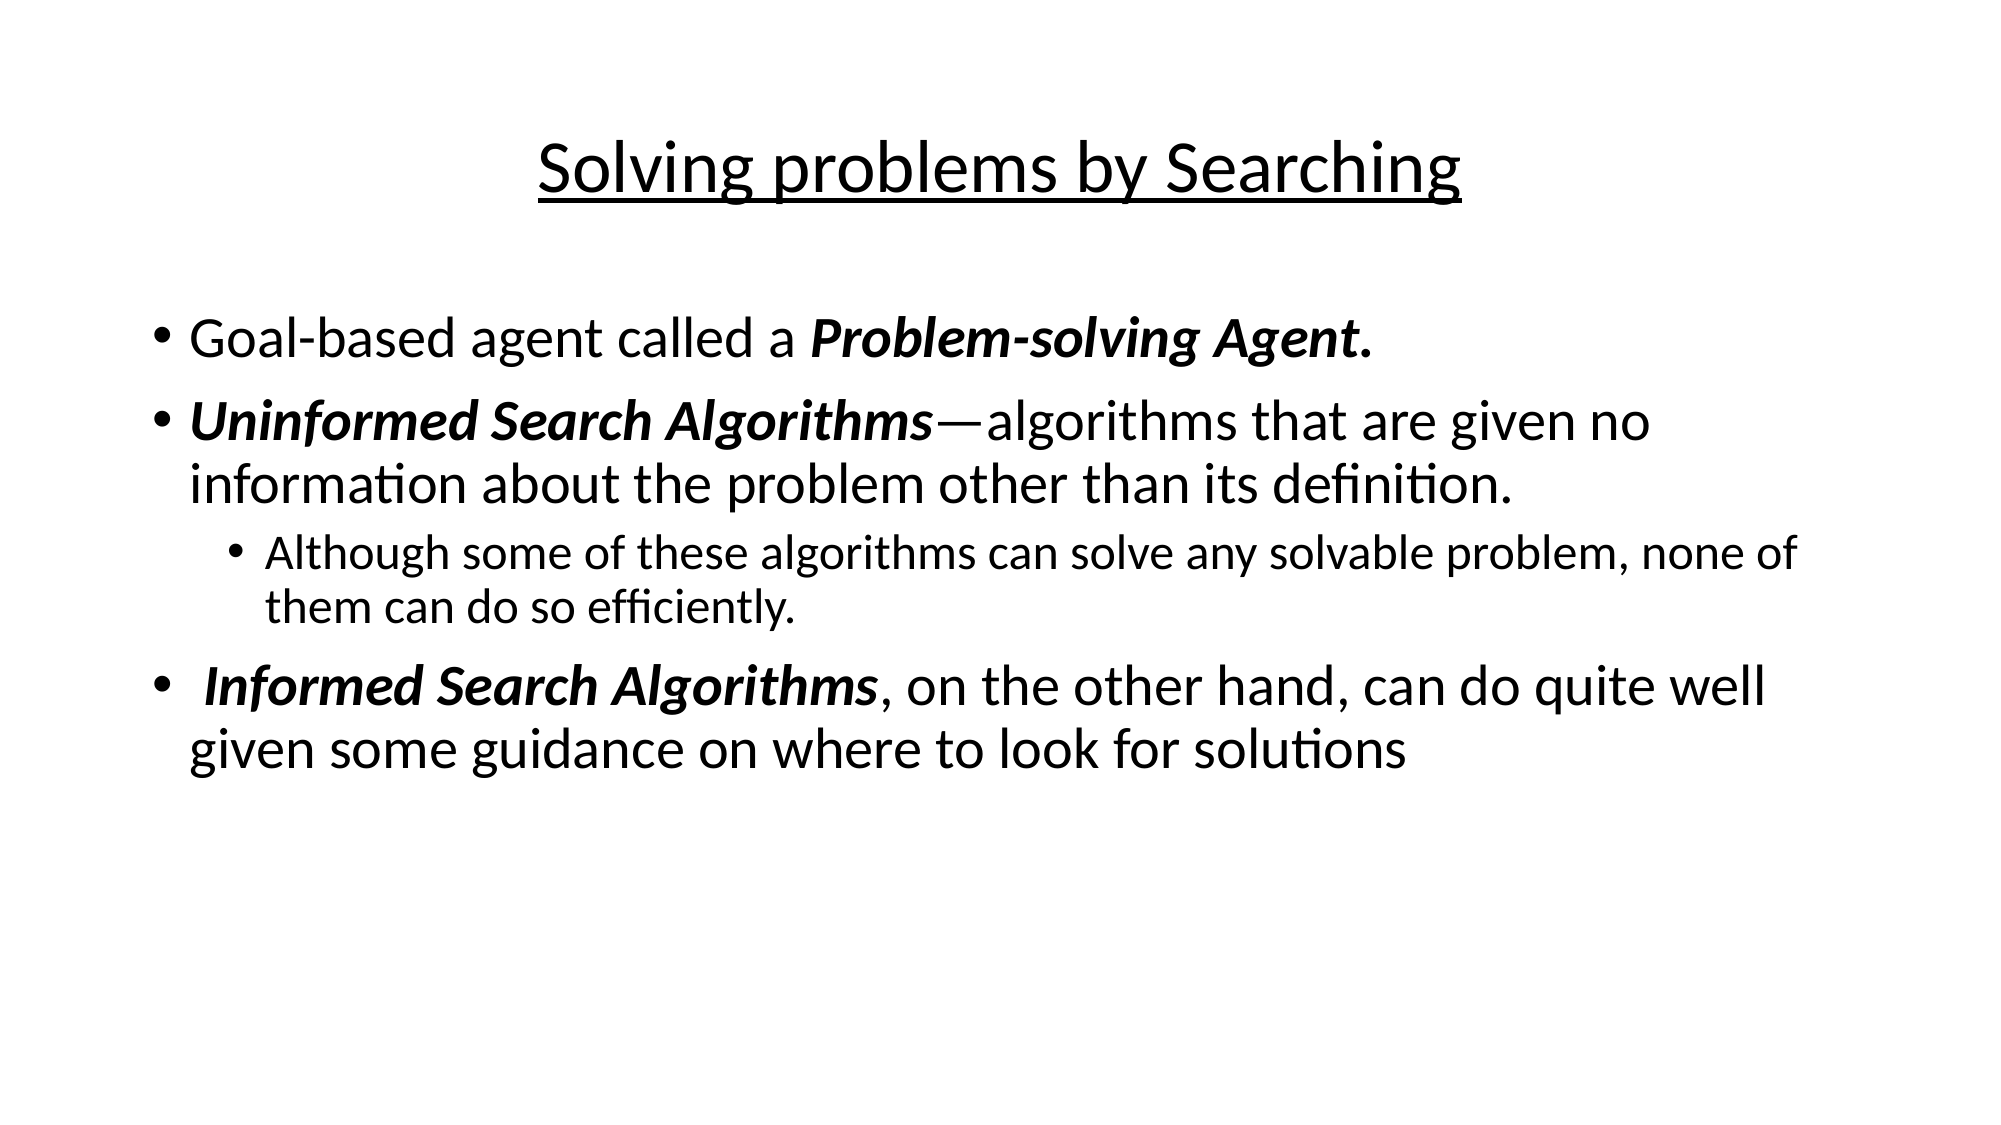

# Solving problems by Searching
Goal-based agent called a Problem-solving Agent.
Uninformed Search Algorithms—algorithms that are given no information about the problem other than its deﬁnition.
Although some of these algorithms can solve any solvable problem, none of them can do so efﬁciently.
 Informed Search Algorithms, on the other hand, can do quite well given some guidance on where to look for solutions